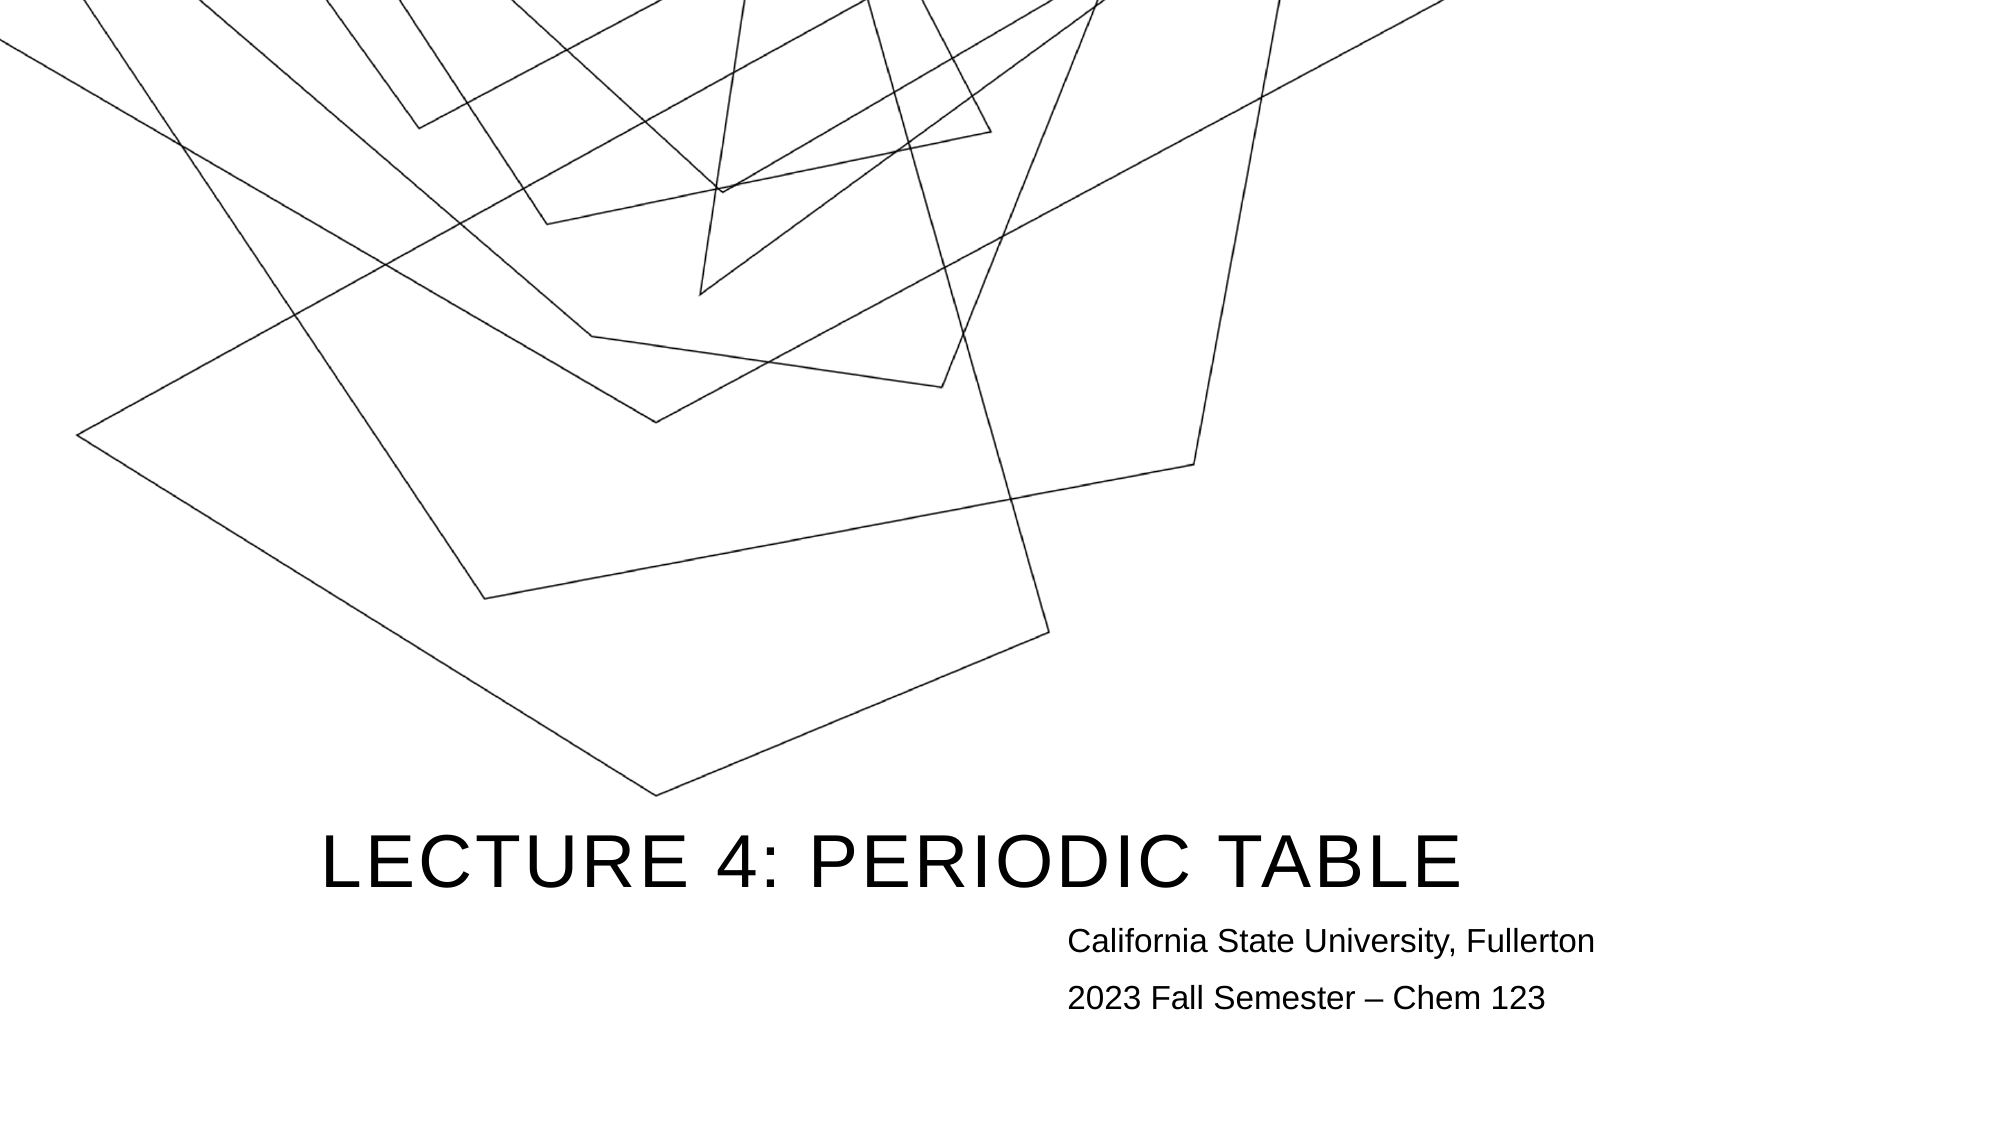

# Lecture 4: periodic table
California State University, Fullerton
2023 Fall Semester – Chem 123